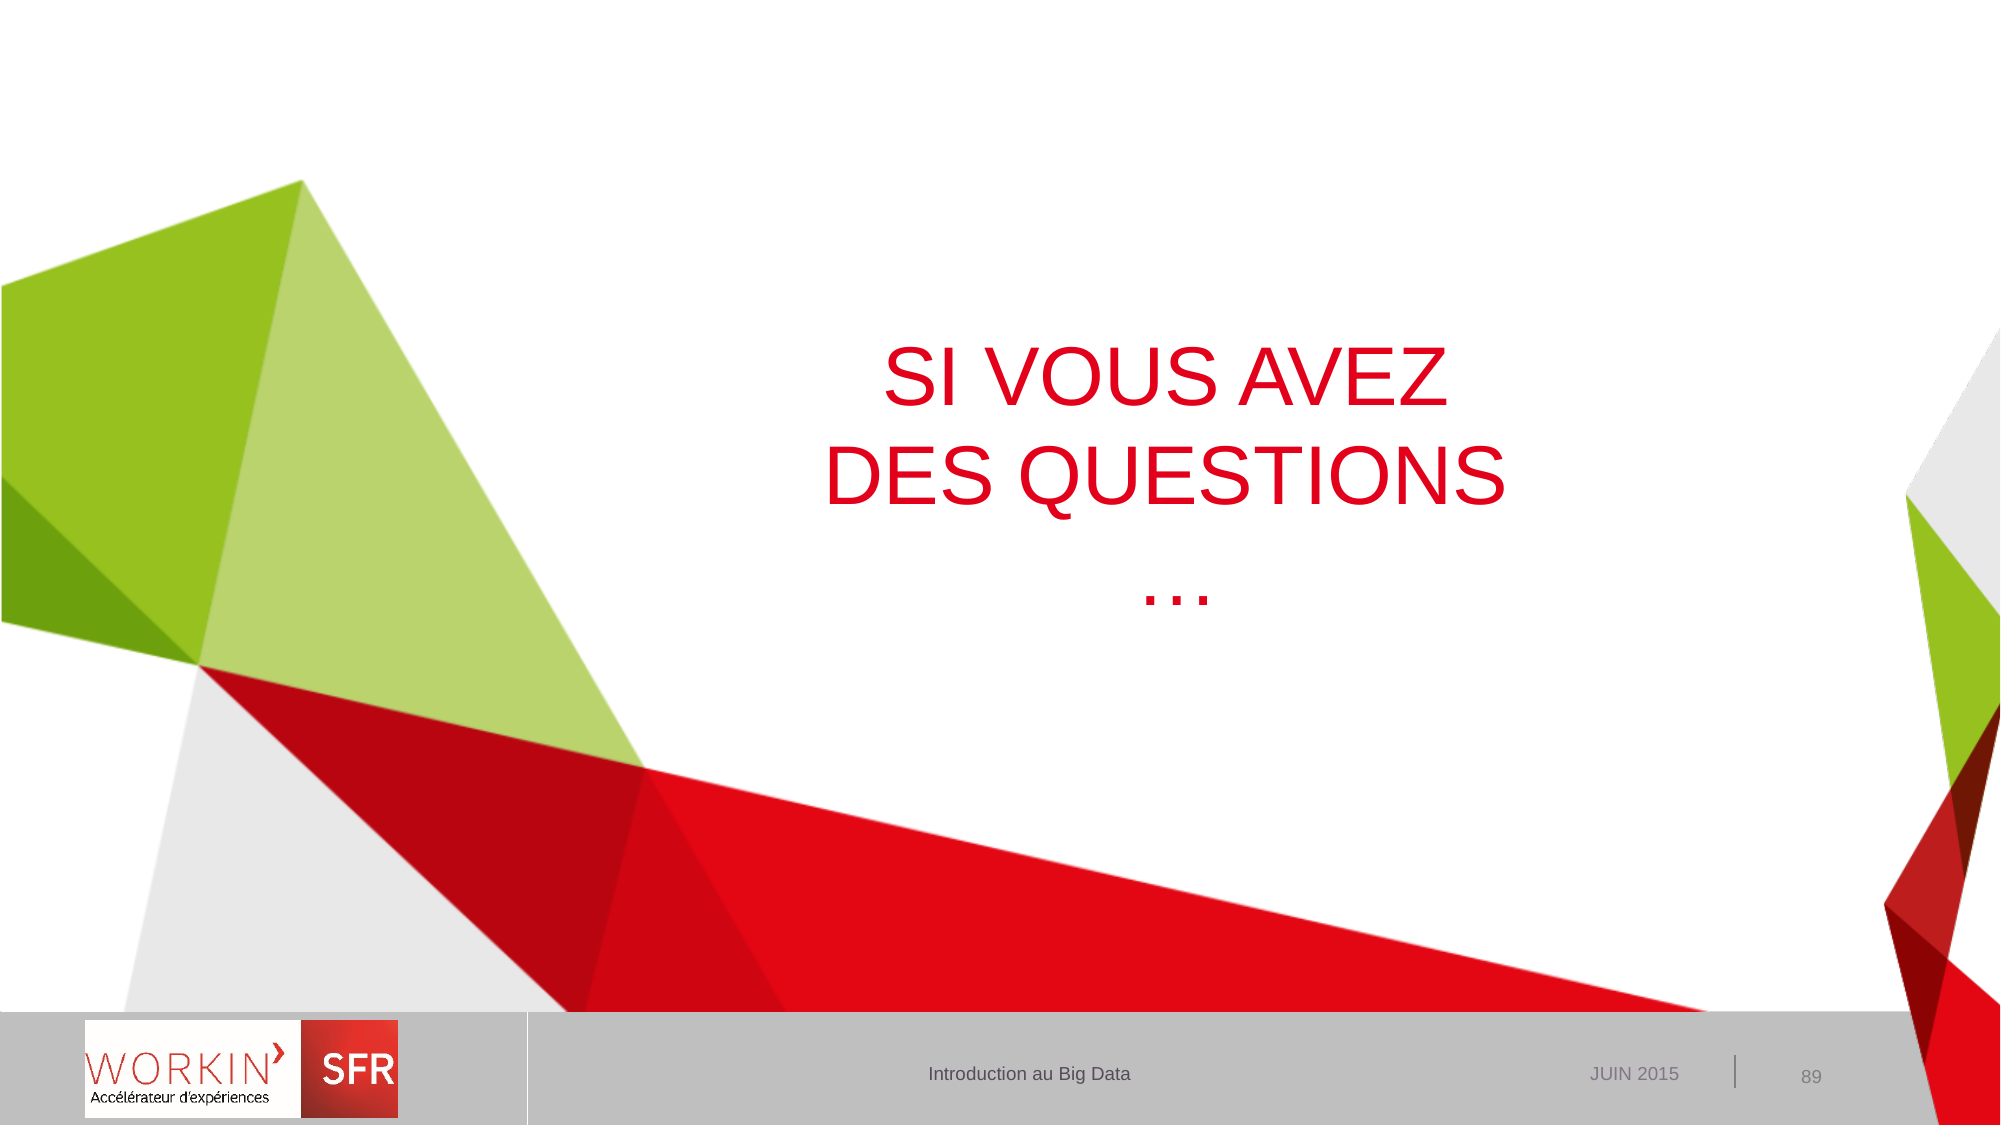

Si vous Avez
des questions
…
JUIN 2015
89